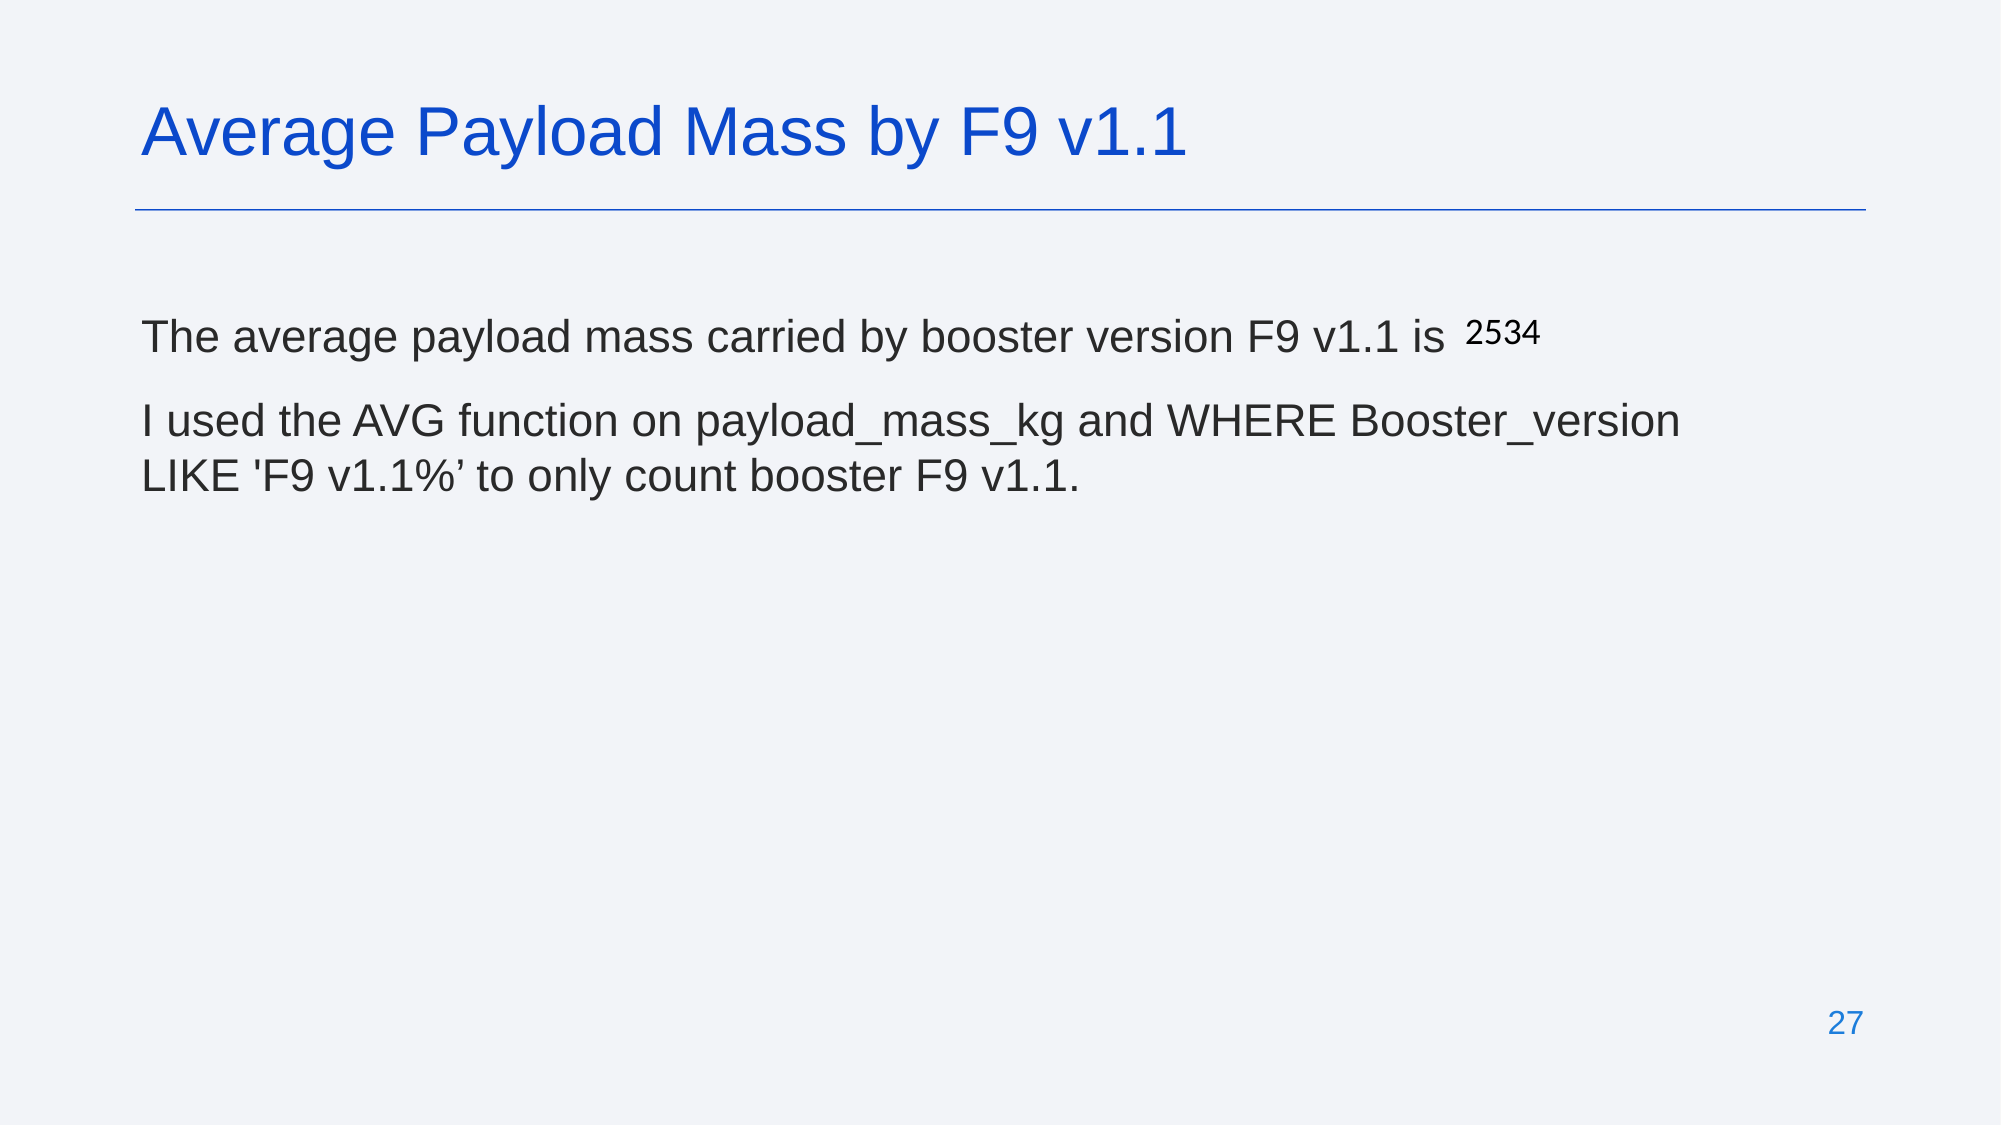

Average Payload Mass by F9 v1.1
The average payload mass carried by booster version F9 v1.1 is
I used the AVG function on payload_mass_kg and WHERE Booster_version LIKE 'F9 v1.1%’ to only count booster F9 v1.1.
| 2534 |
| --- |
27